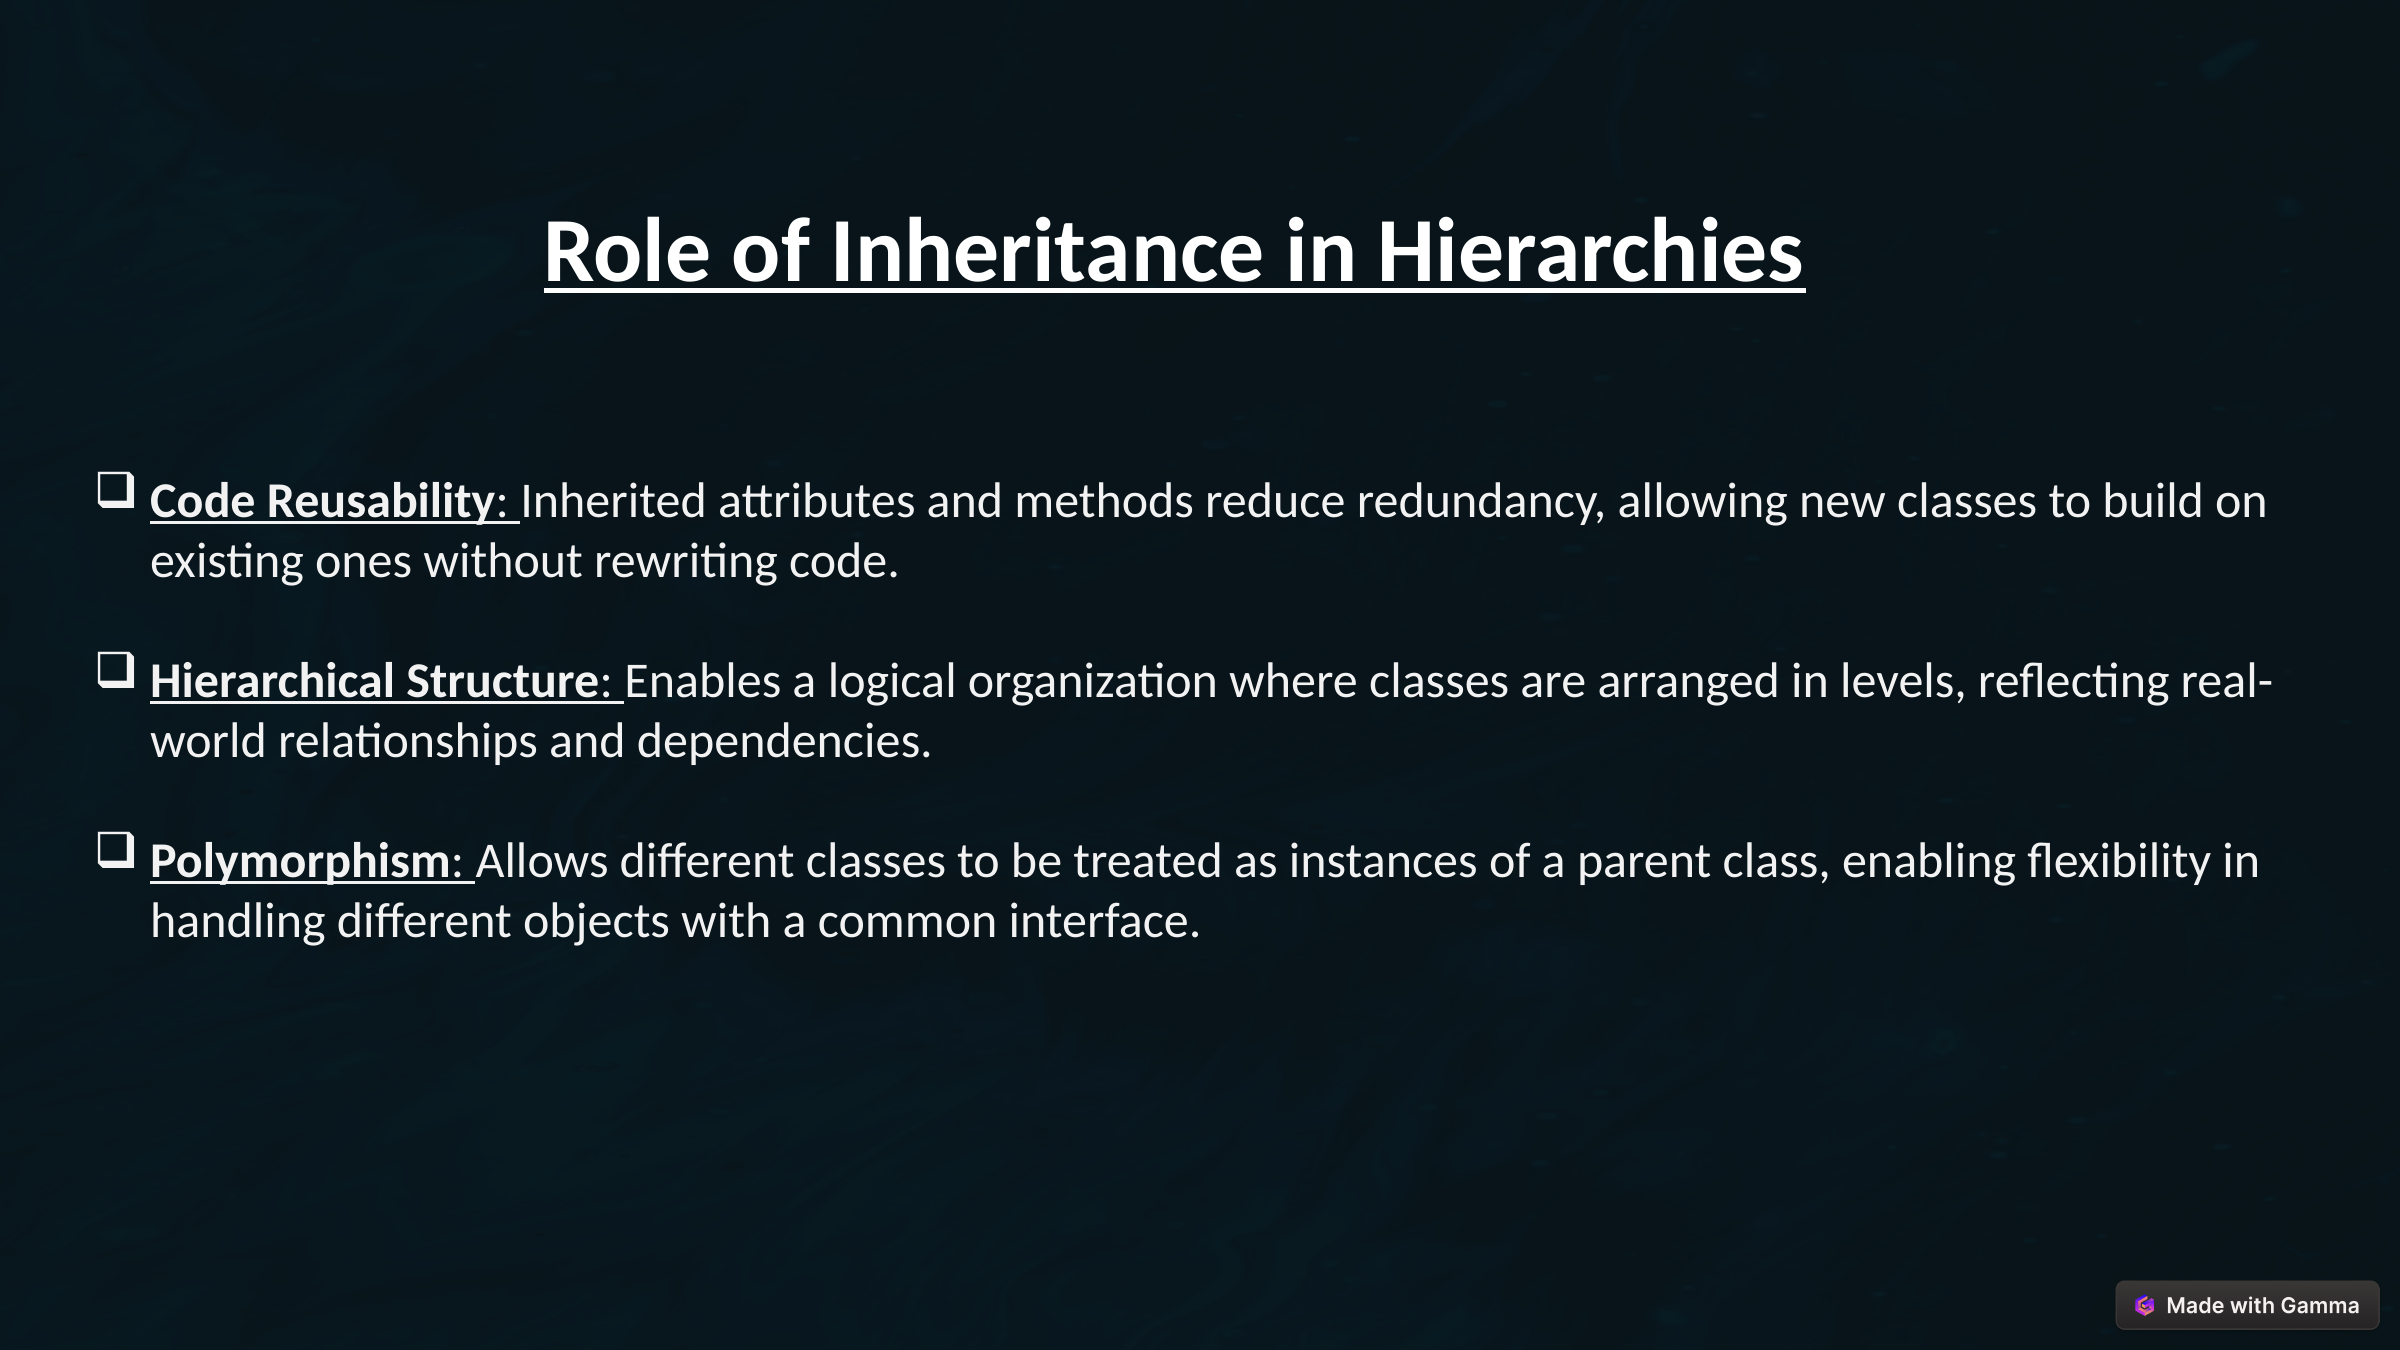

Role of Inheritance in Hierarchies
Code Reusability: Inherited attributes and methods reduce redundancy, allowing new classes to build on existing ones without rewriting code.

Hierarchical Structure: Enables a logical organization where classes are arranged in levels, reflecting real-world relationships and dependencies.

Polymorphism: Allows different classes to be treated as instances of a parent class, enabling flexibility in handling different objects with a common interface.